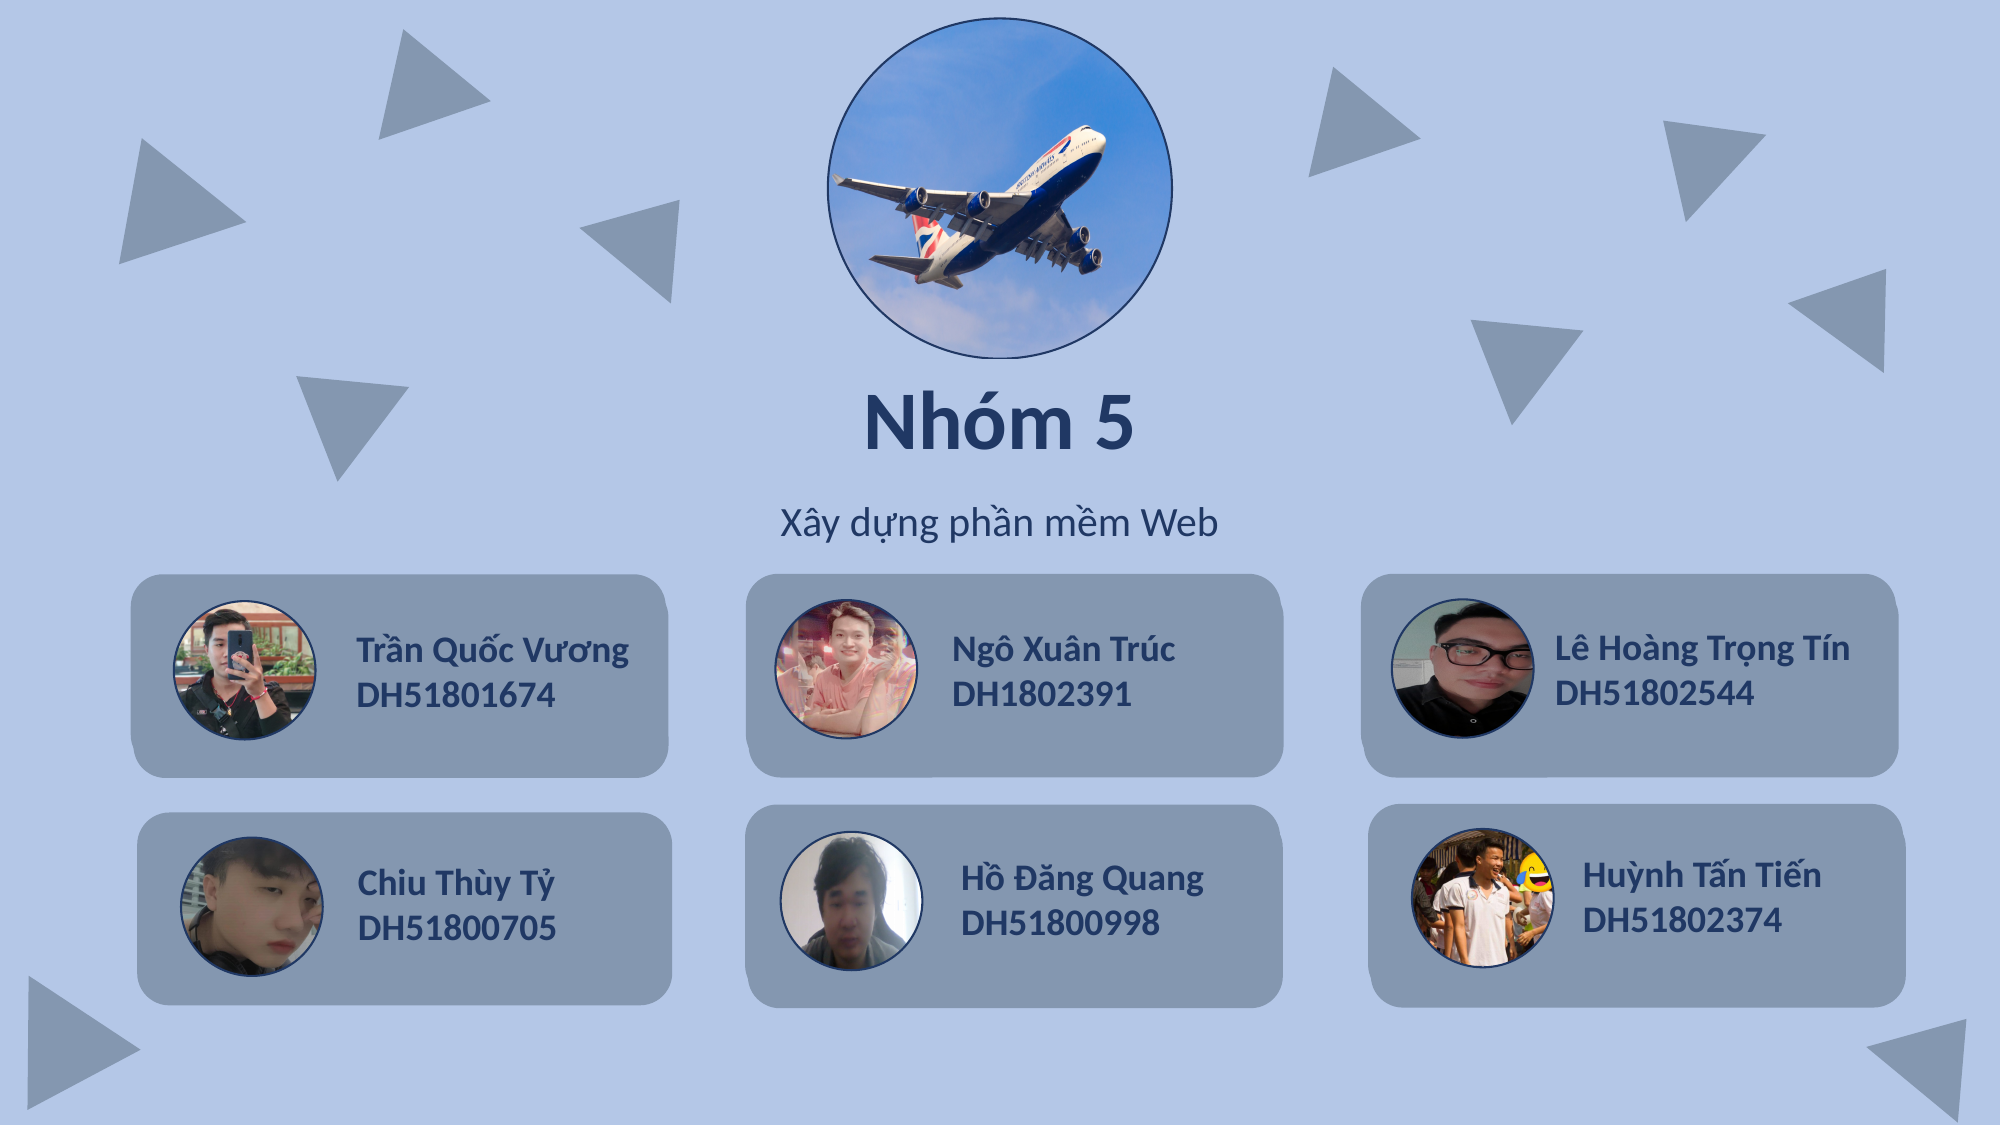

MÔN HỌC THUYẾT TRÌNH
Chủ đề thuyết trình

Nhóm 5
Xây dựng phần mềm Web

Ngô Xuân Trúc
DH1802391

Lê Hoàng Trọng Tín
DH51802544

Trần Quốc Vương
DH51801674

Tên

Tên

Tên

Huỳnh Tấn Tiến
DH51802374

Hồ Đăng Quang
DH51800998

Chiu Thùy Tỷ
DH51800705

Tên

Tên